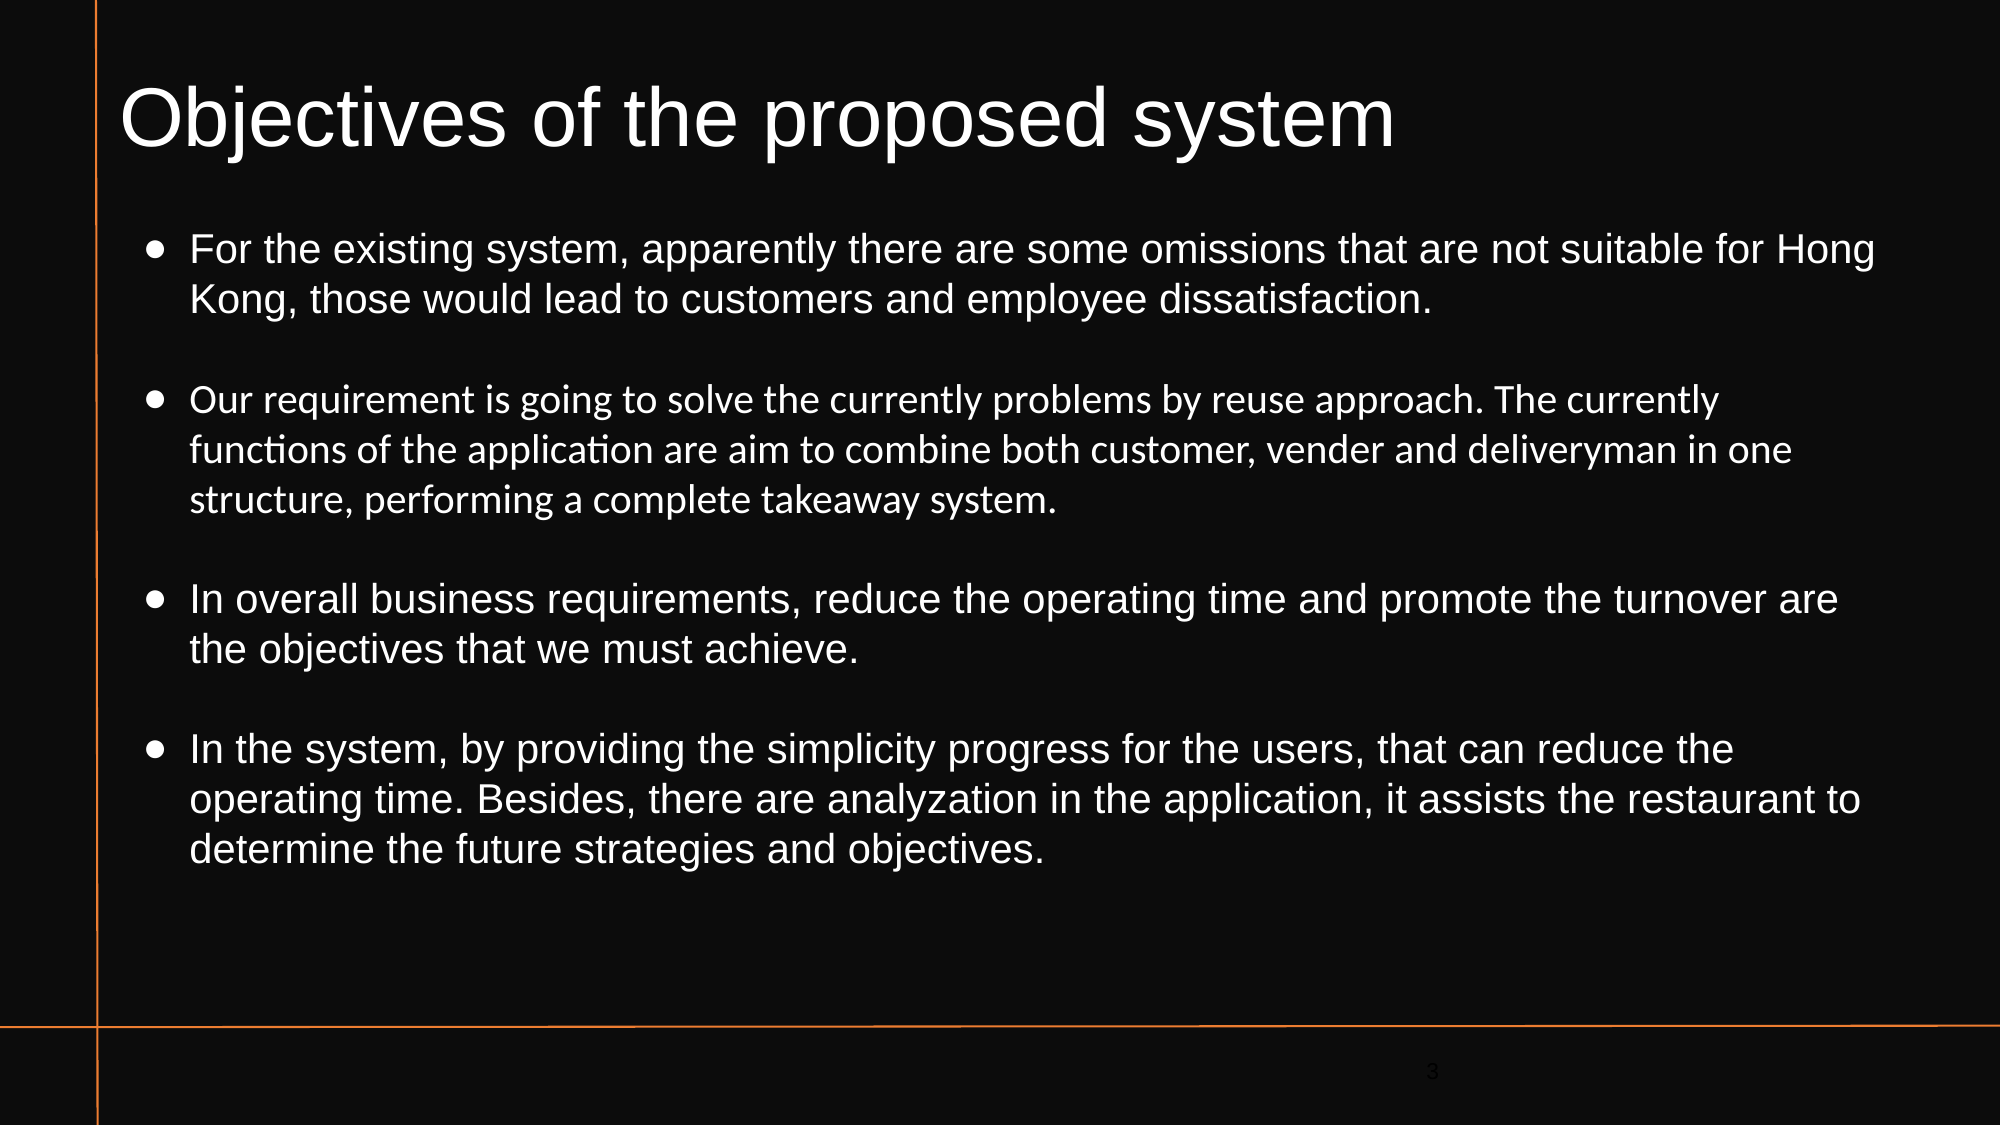

Objectives of the proposed system
For the existing system, apparently there are some omissions that are not suitable for Hong Kong, those would lead to customers and employee dissatisfaction.

Our requirement is going to solve the currently problems by reuse approach. The currently functions of the application are aim to combine both customer, vender and deliveryman in one structure, performing a complete takeaway system.

In overall business requirements, reduce the operating time and promote the turnover are the objectives that we must achieve.

In the system, by providing the simplicity progress for the users, that can reduce the operating time. Besides, there are analyzation in the application, it assists the restaurant to determine the future strategies and objectives.
3